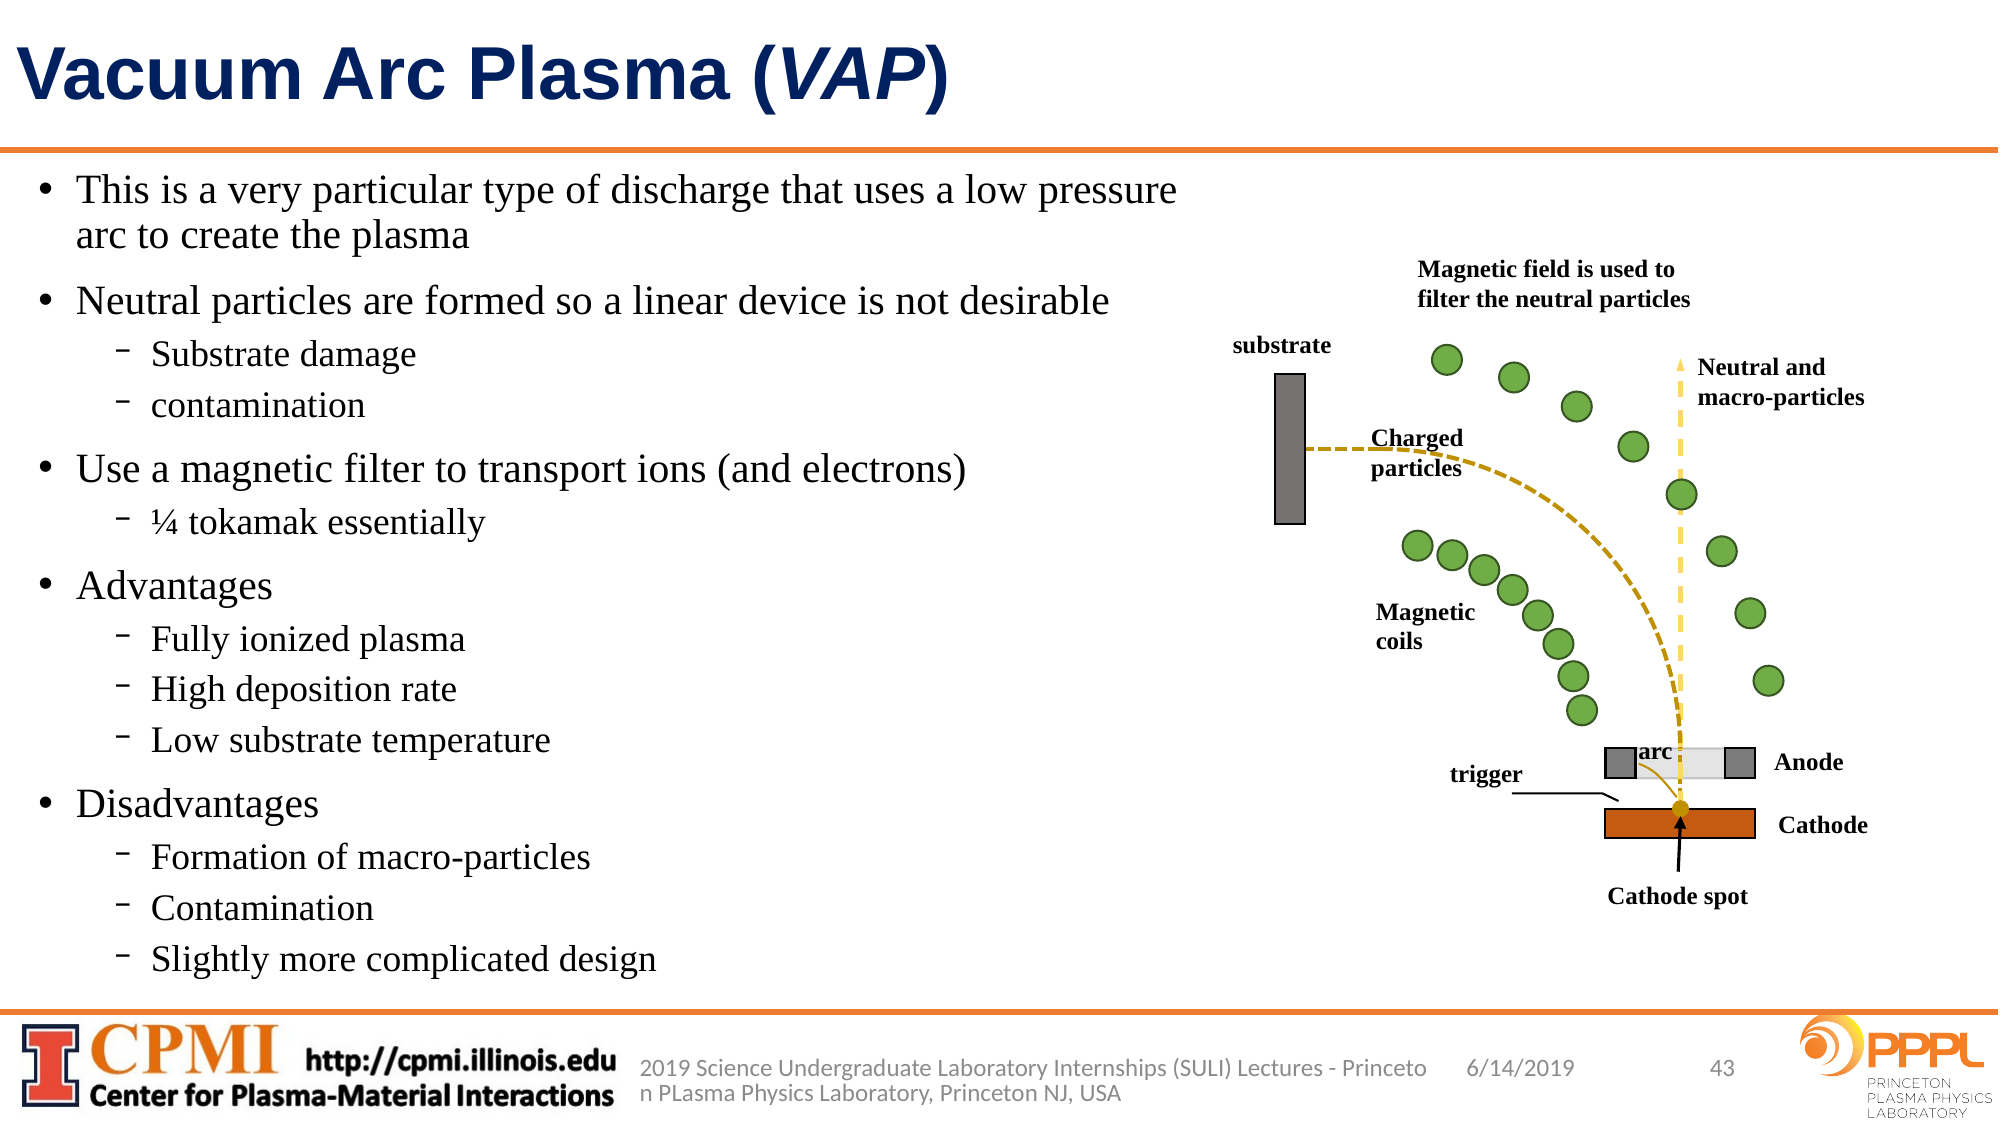

# Vacuum Arc Plasma (VAP)
This is a very particular type of discharge that uses a low pressure arc to create the plasma
Neutral particles are formed so a linear device is not desirable
Substrate damage
contamination
Use a magnetic filter to transport ions (and electrons)
¼ tokamak essentially
Advantages
Fully ionized plasma
High deposition rate
Low substrate temperature
Disadvantages
Formation of macro-particles
Contamination
Slightly more complicated design
Magnetic field is used to filter the neutral particles
substrate
Neutral and macro-particles

Charged particles

Magnetic coils

arc
Anode

trigger

Cathode

Cathode spot
2019 Science Undergraduate Laboratory Internships (SULI) Lectures - Princeton PLasma Physics Laboratory, Princeton NJ, USA
43
6/14/2019